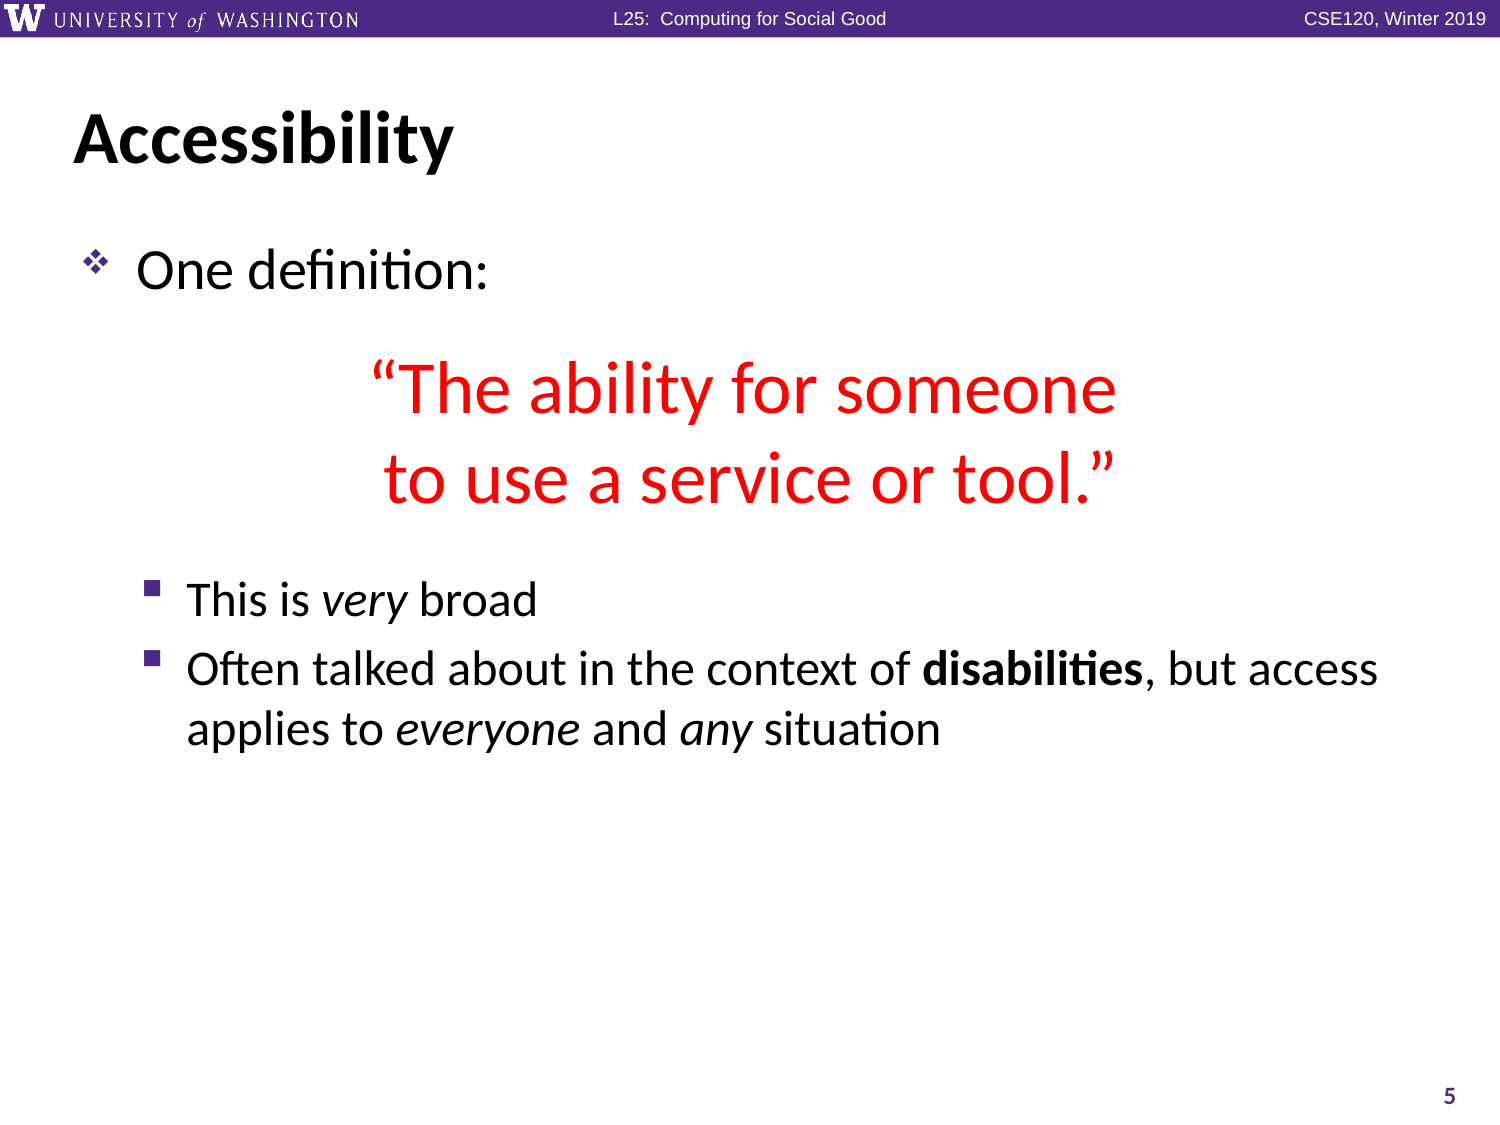

# Accessibility
One definition:
“The ability for someone
to use a service or tool.”
This is very broad
Often talked about in the context of disabilities, but access applies to everyone and any situation

5